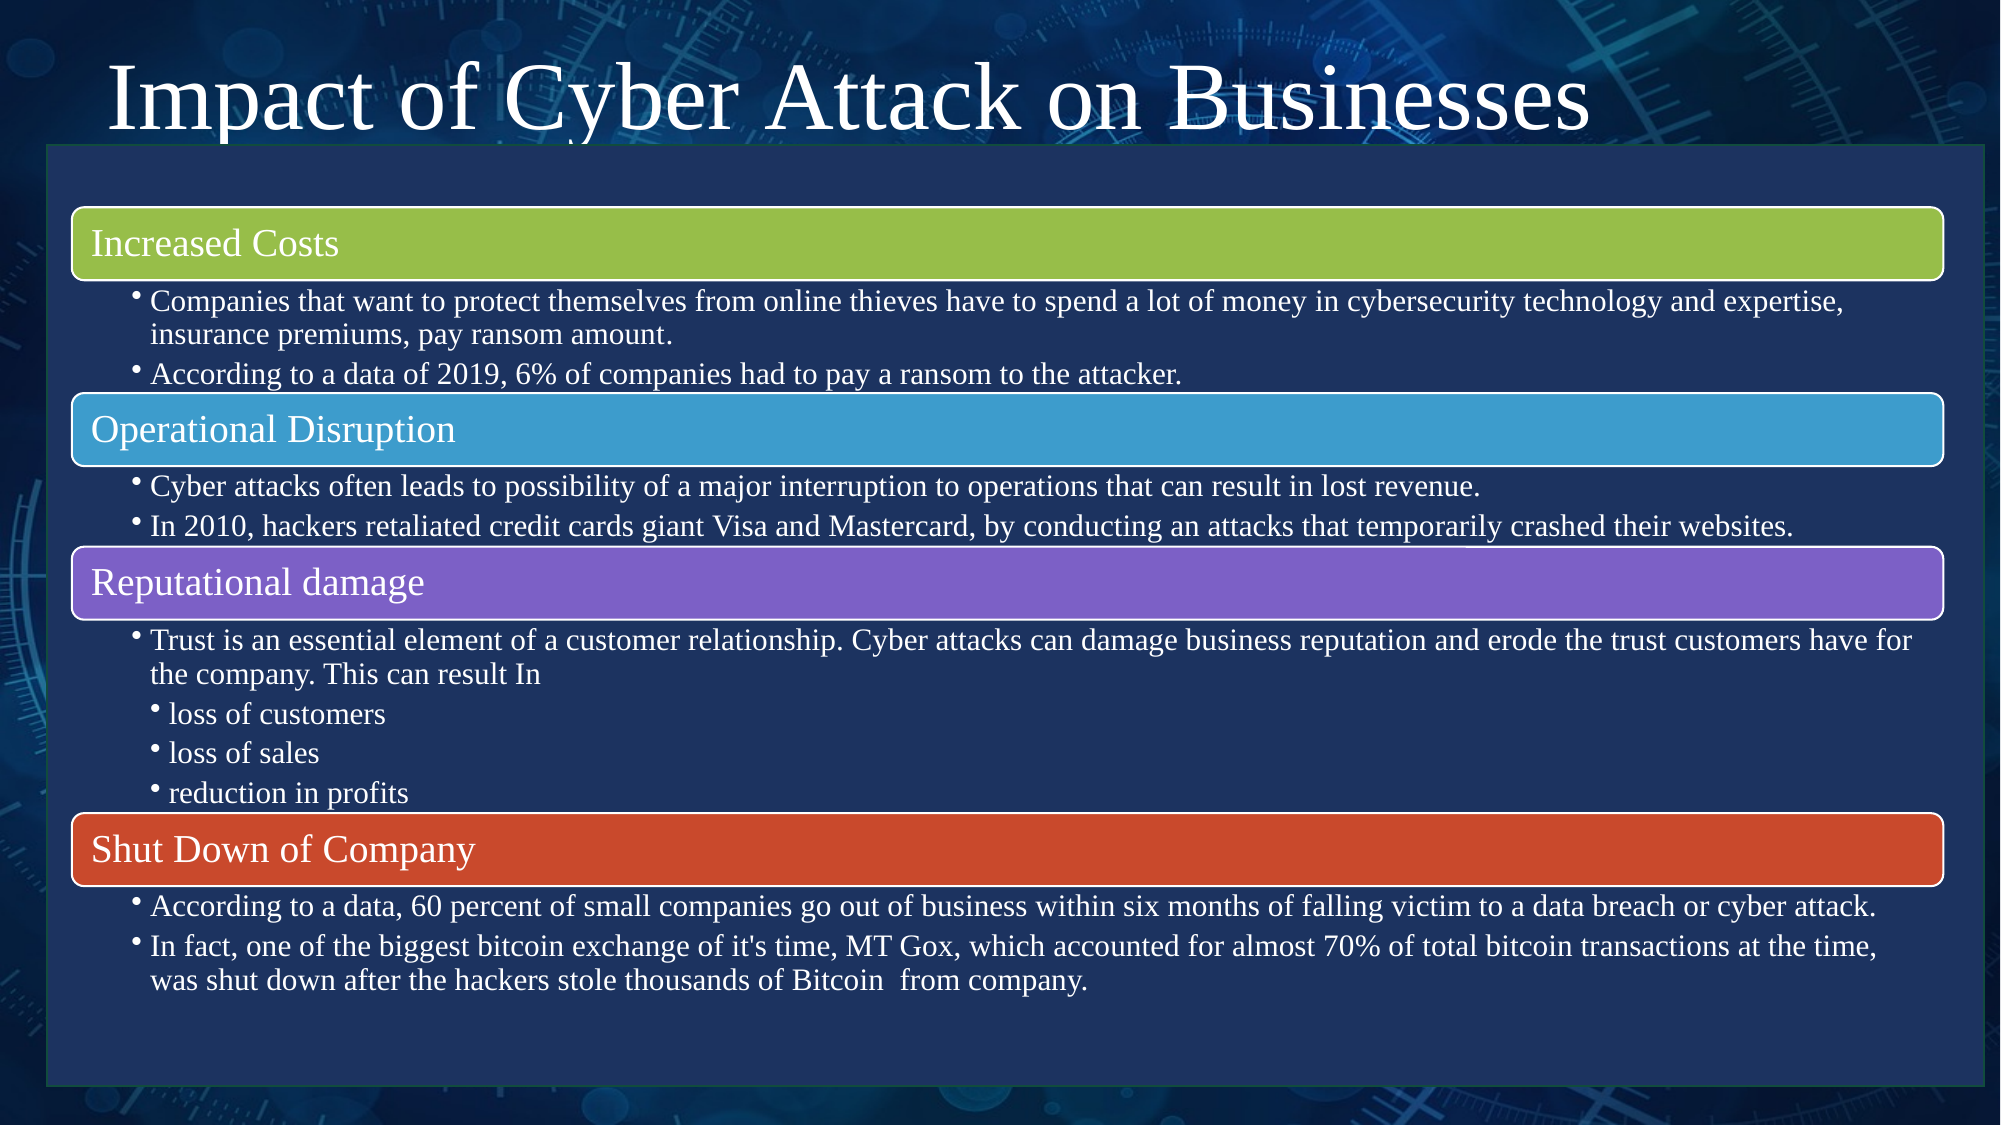

# Impact of Cyber Attack on Businesses

Increased Costs
Companies that want to protect themselves from online thieves have to spend a lot of money in cybersecurity technology and expertise, insurance premiums, pay ransom amount.
According to a data of 2019, 6% of companies had to pay a ransom to the attacker.
Operational Disruption
Cyber attacks often leads to possibility of a major interruption to operations that can result in lost revenue.
In 2010, hackers retaliated credit cards giant Visa and Mastercard, by conducting an attacks that temporarily crashed their websites.
Reputational damage
Trust is an essential element of a customer relationship. Cyber attacks can damage business reputation and erode the trust customers have for the company. This can result In
loss of customers
loss of sales
reduction in profits
Shut Down of Company
According to a data, 60 percent of small companies go out of business within six months of falling victim to a data breach or cyber attack.
In fact, one of the biggest bitcoin exchange of it's time, MT Gox, which accounted for almost 70% of total bitcoin transactions at the time, was shut down after the hackers stole thousands of Bitcoin  from company.